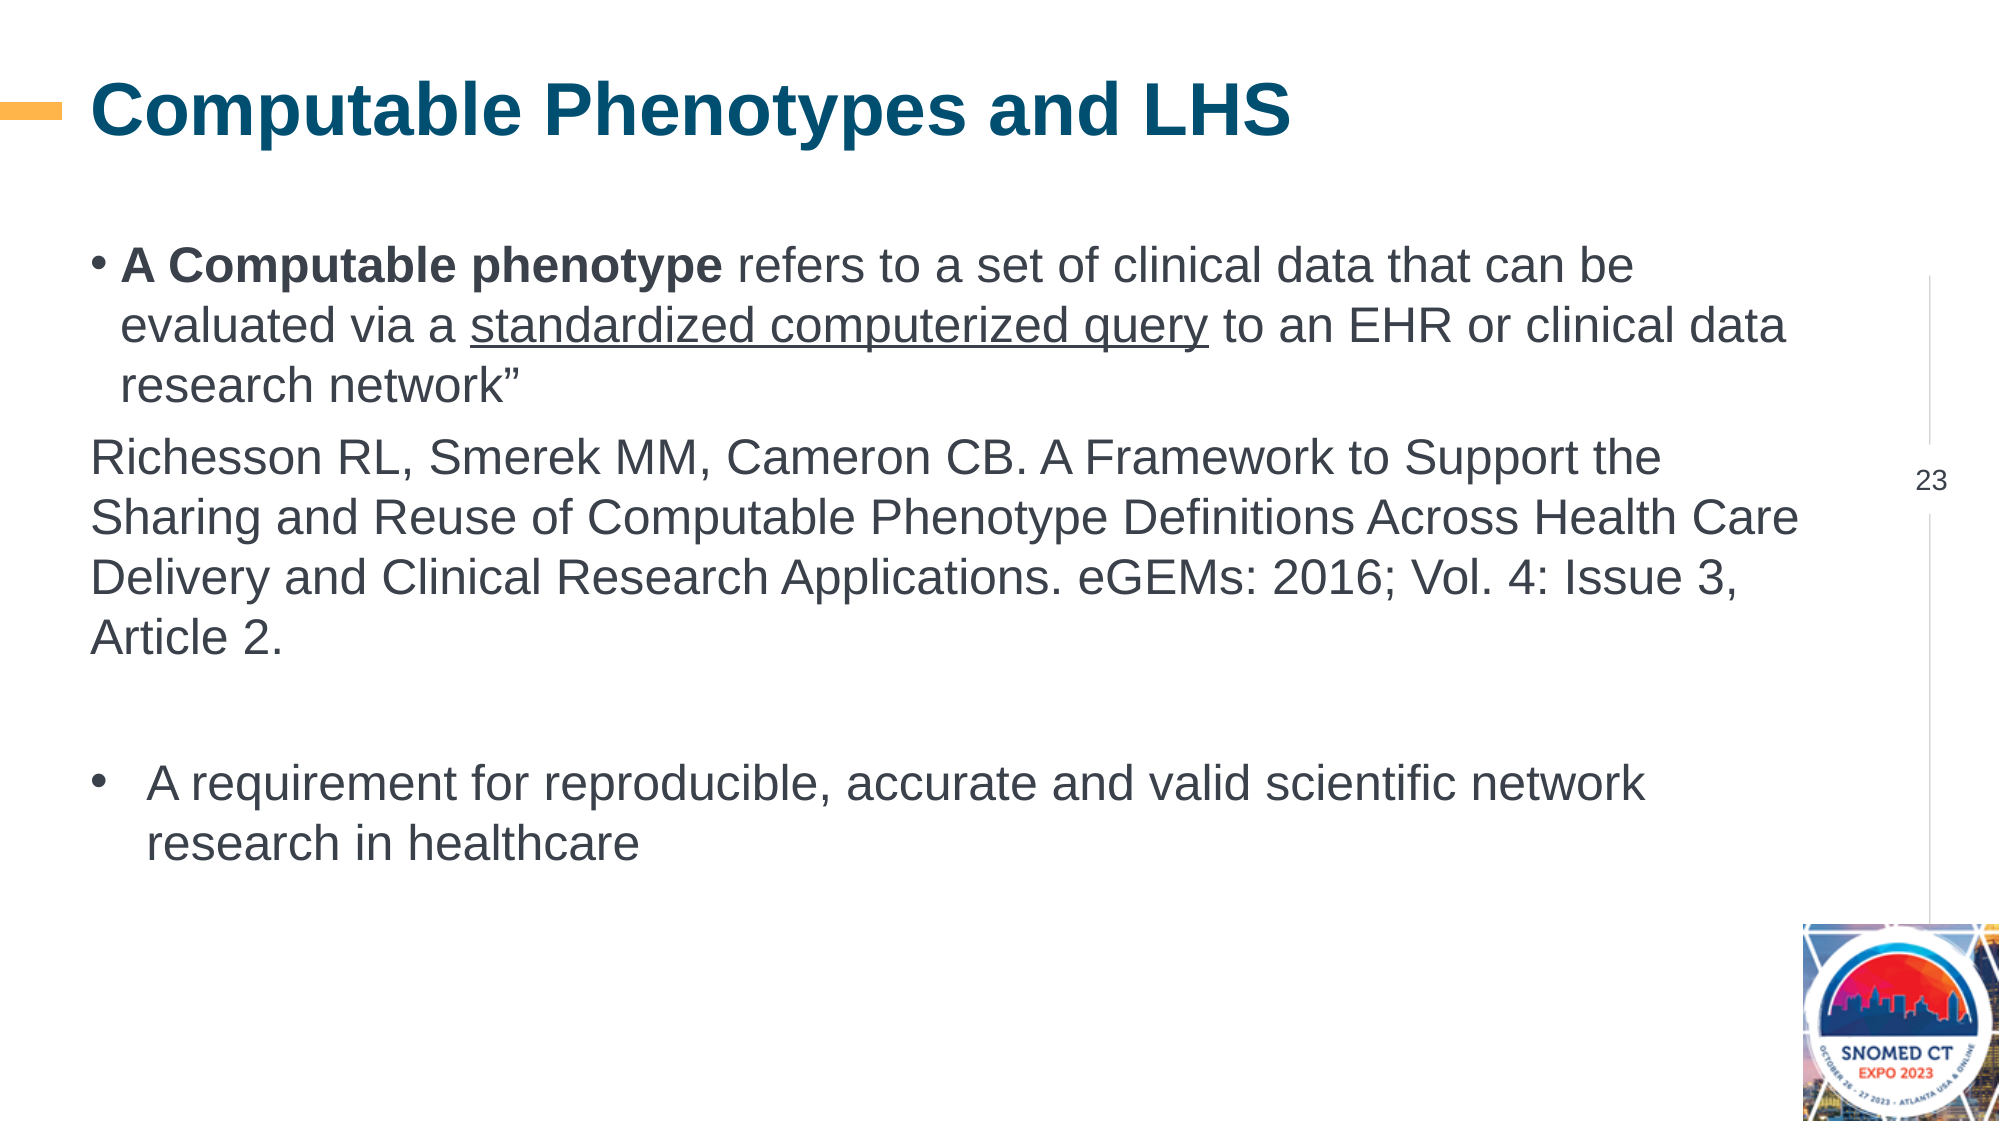

# Computable Phenotypes and LHS
A Computable phenotype refers to a set of clinical data that can be evaluated via a standardized computerized query to an EHR or clinical data research network”
Richesson RL, Smerek MM, Cameron CB. A Framework to Support the Sharing and Reuse of Computable Phenotype Definitions Across Health Care Delivery and Clinical Research Applications. eGEMs: 2016; Vol. 4: Issue 3, Article 2.

A requirement for reproducible, accurate and valid scientific network research in healthcare